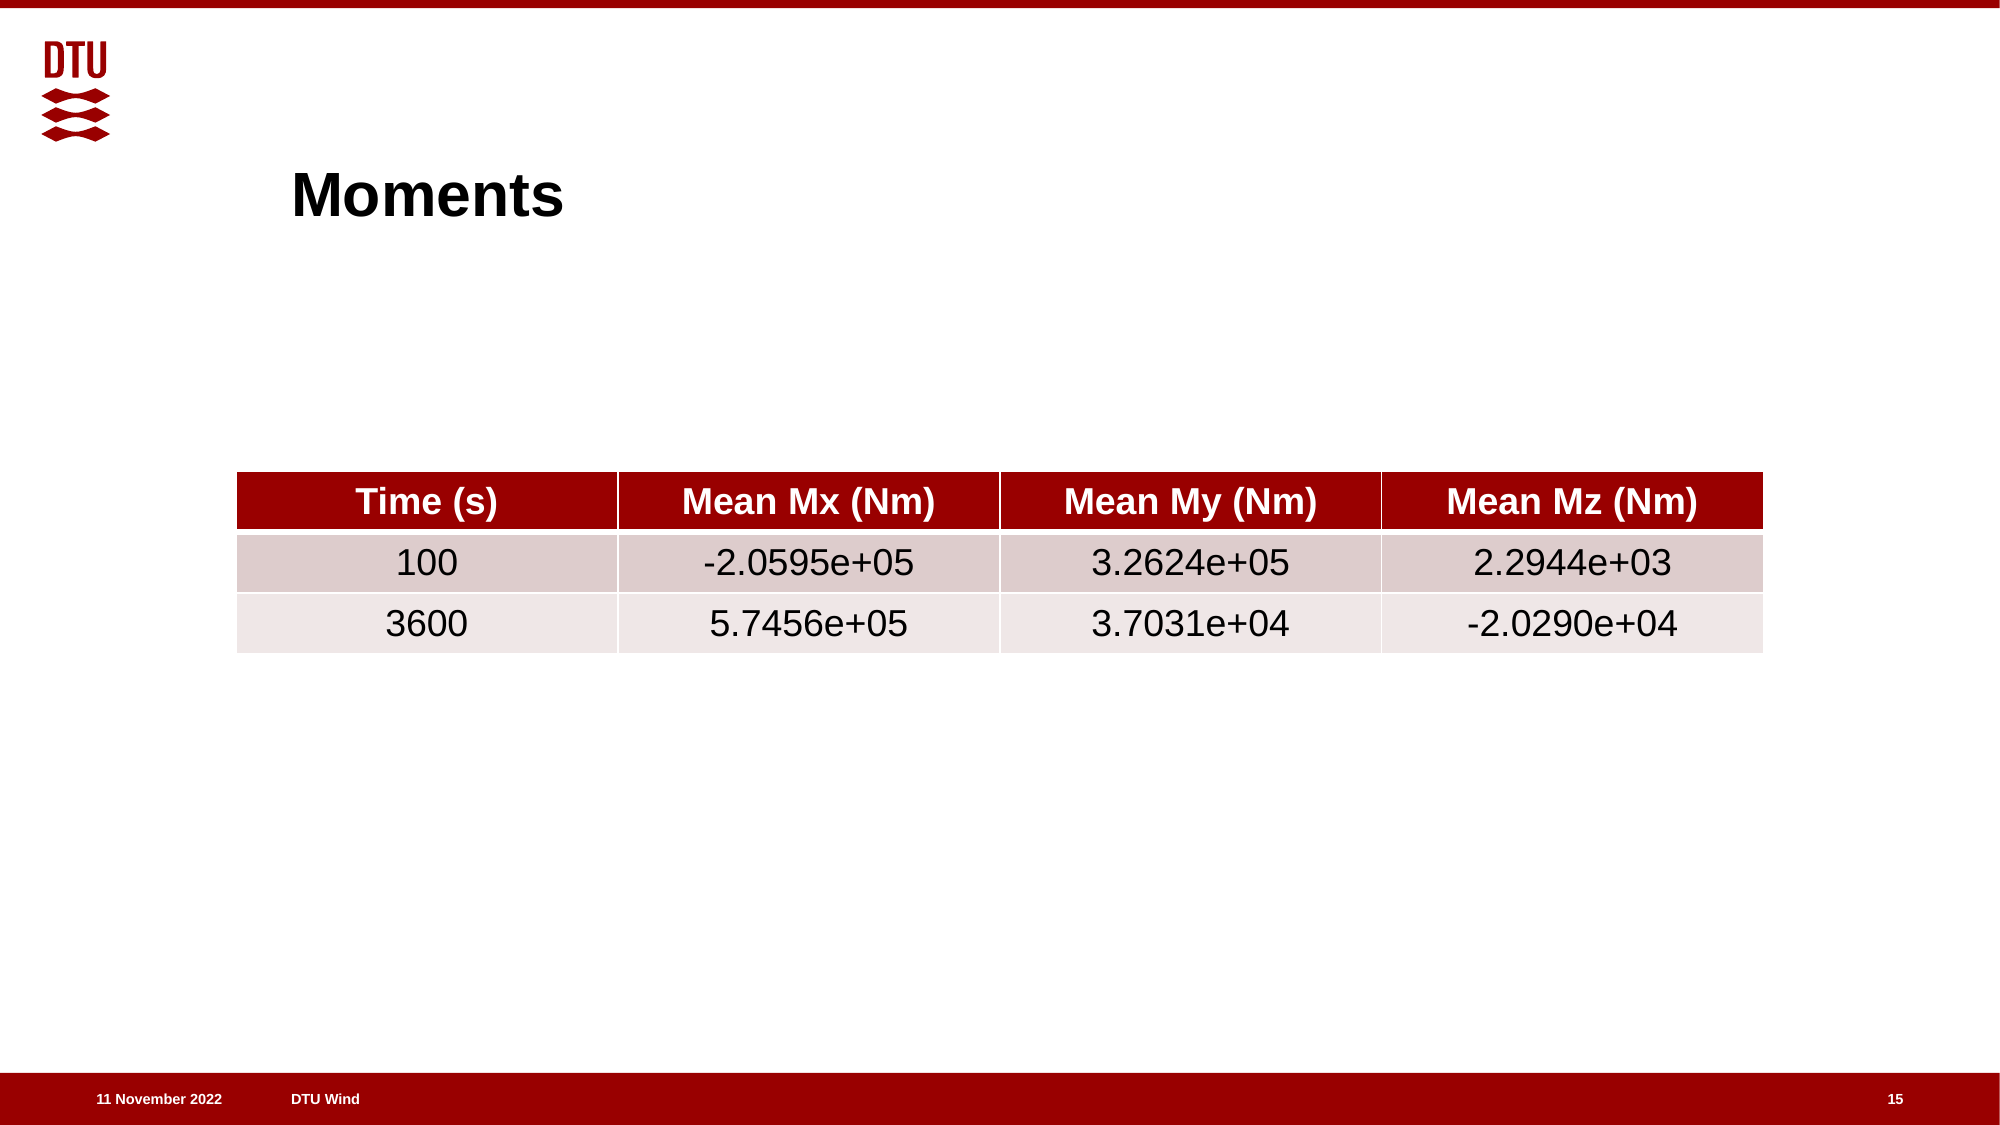

# Moments
| Time (s) | Mean Mx (Nm) | Mean My (Nm) | Mean Mz (Nm) |
| --- | --- | --- | --- |
| 100 | -2.0595e+05 | 3.2624e+05 | 2.2944e+03 |
| 3600 | 5.7456e+05 | 3.7031e+04 | -2.0290e+04 |
15